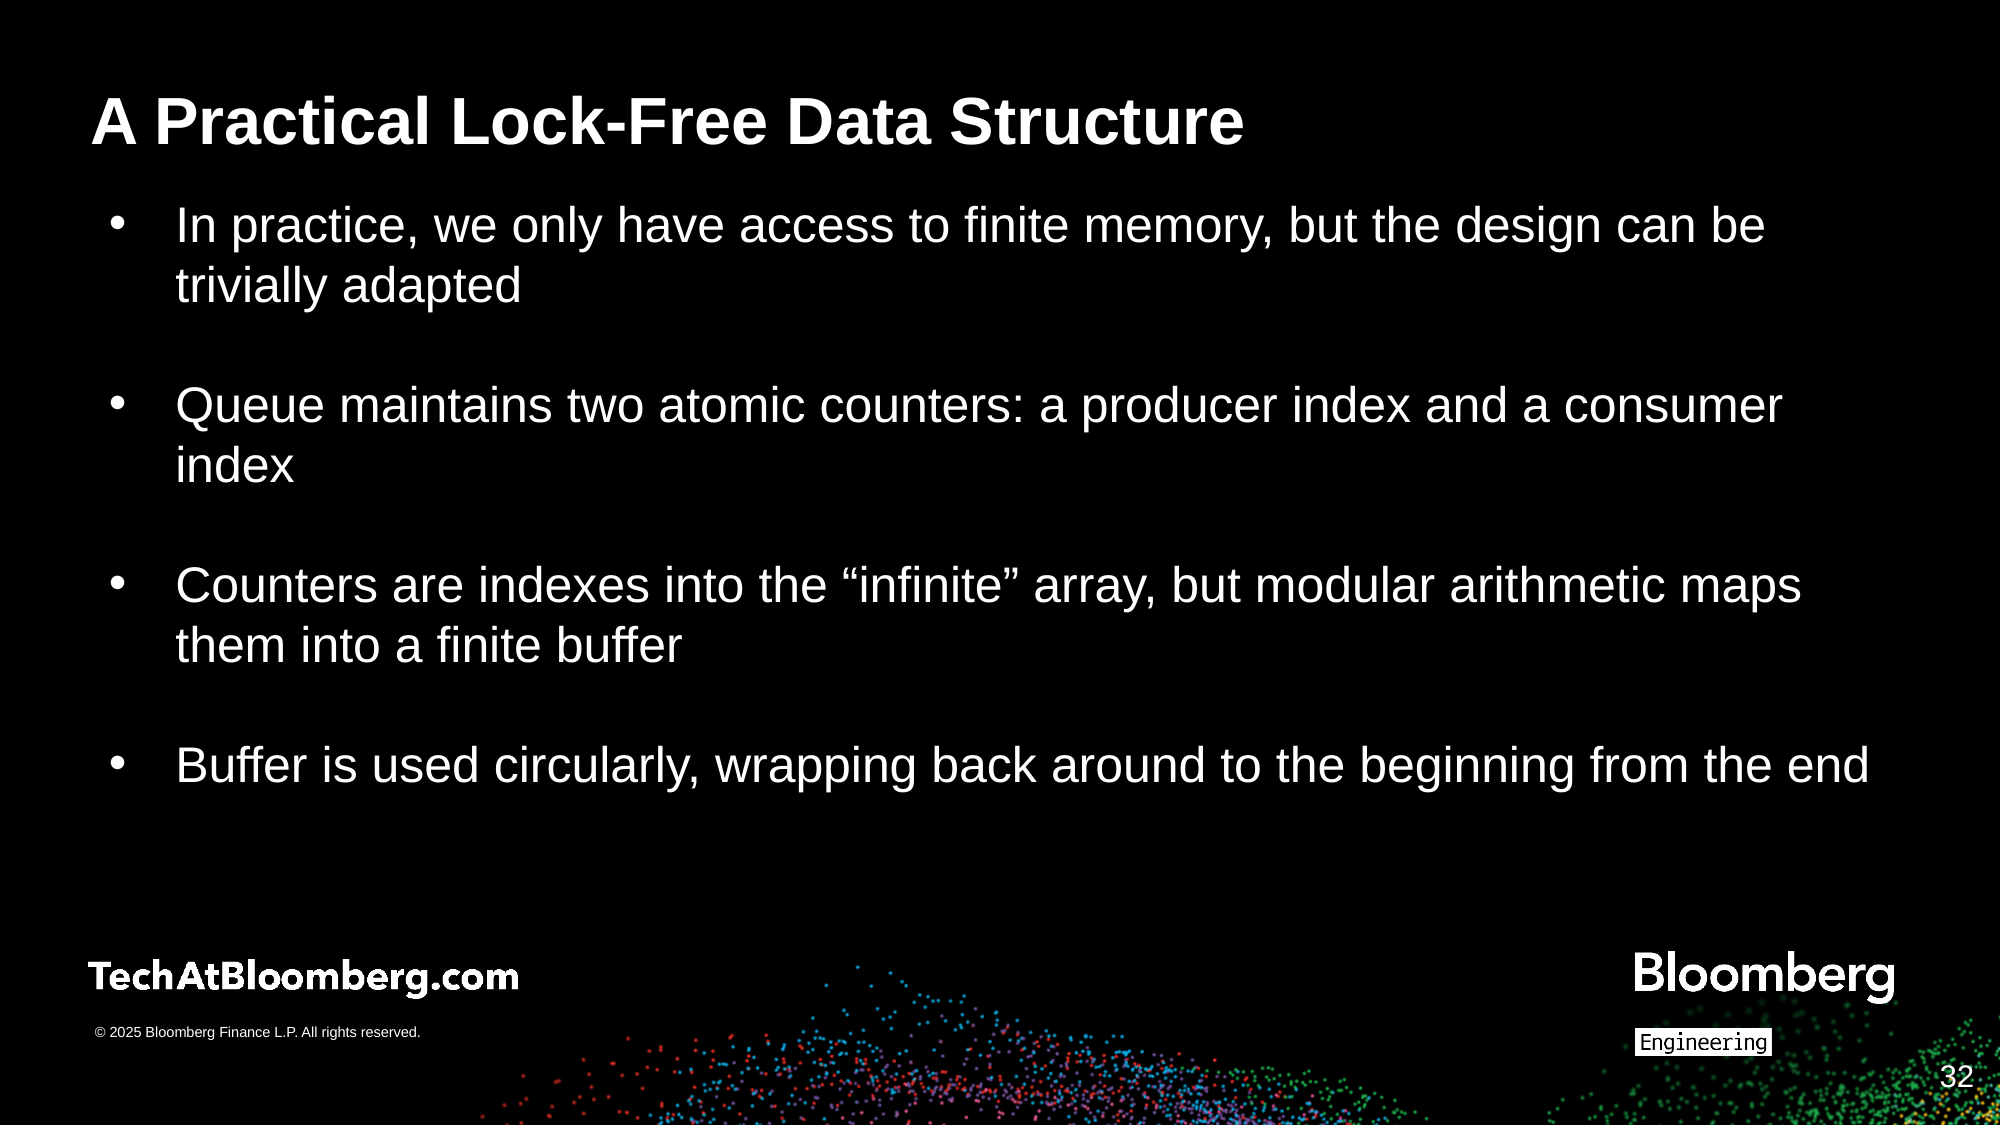

# A Practical Lock-Free Data Structure
In practice, we only have access to finite memory, but the design can be trivially adapted

Queue maintains two atomic counters: a producer index and a consumer index

Counters are indexes into the “infinite” array, but modular arithmetic maps them into a finite buffer

Buffer is used circularly, wrapping back around to the beginning from the end
32